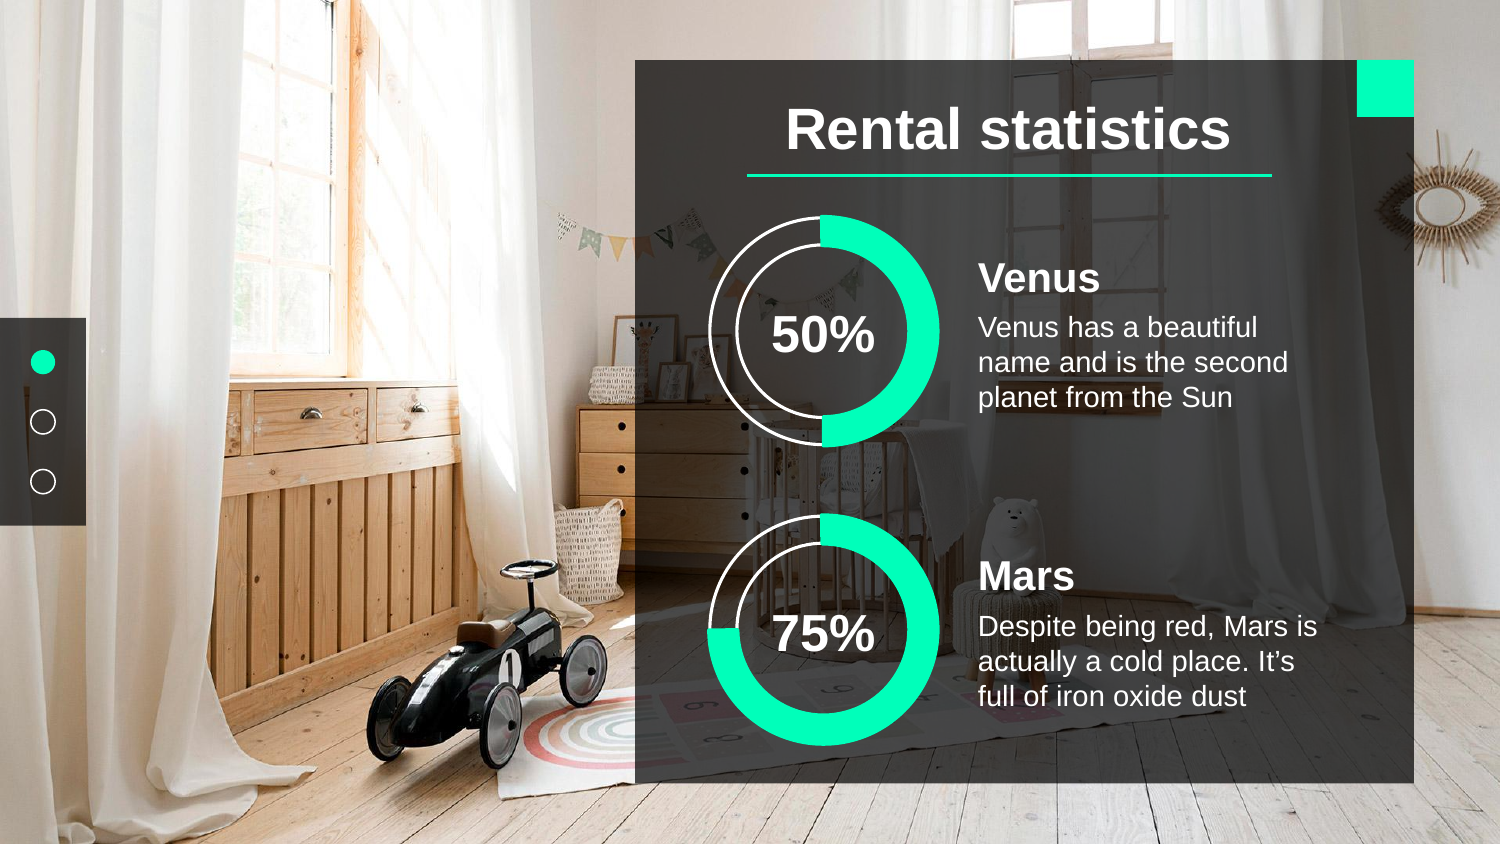

Rental statistics

# Venus
50%
Venus has a beautiful name and is the second planet from the Sun

Mars
75%
Despite being red, Mars is actually a cold place. It’s full of iron oxide dust